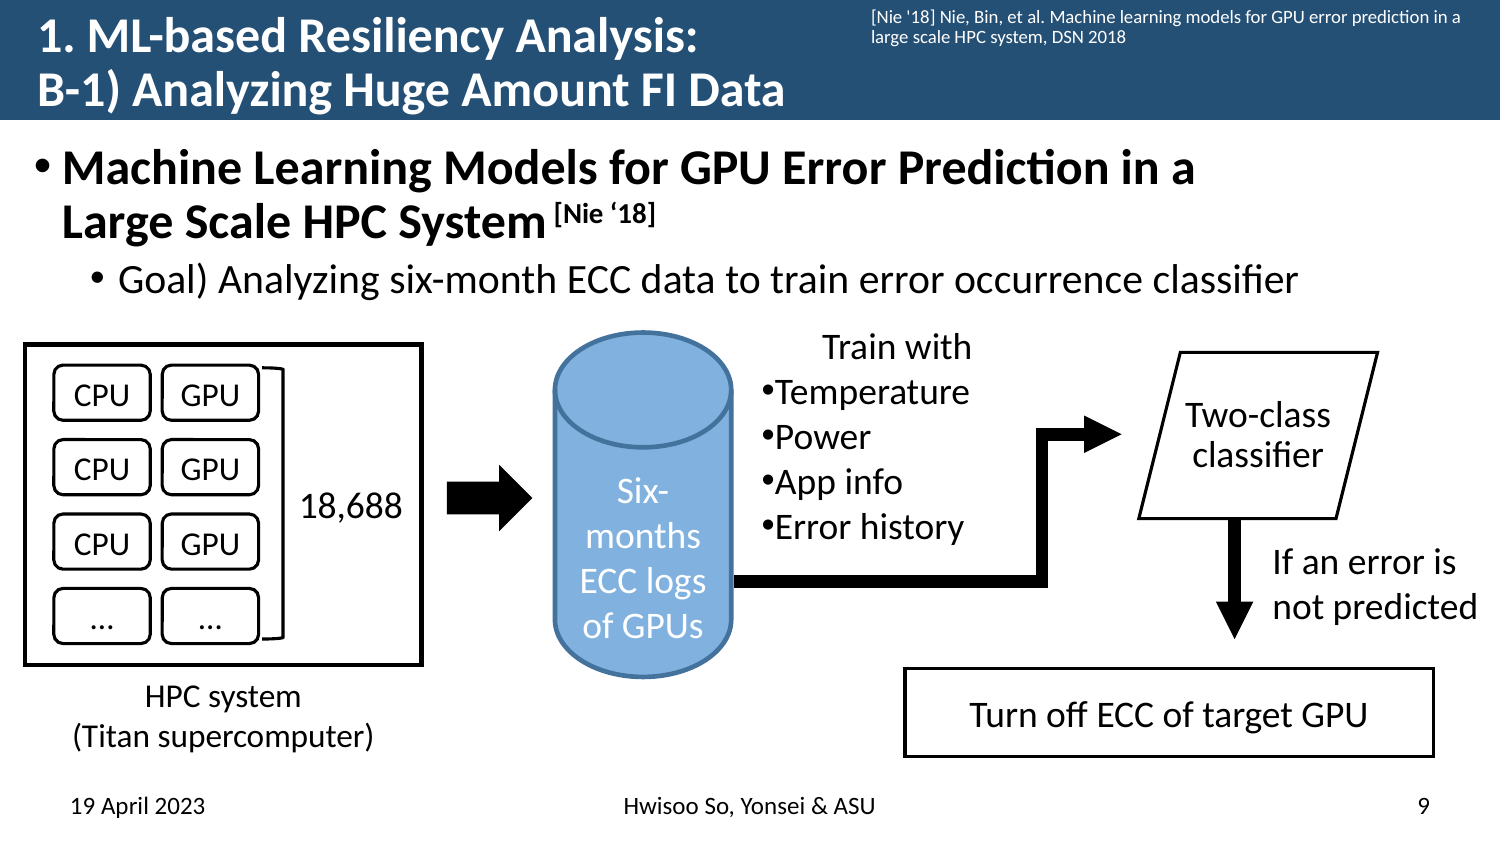

[Nie '18] Nie, Bin, et al. Machine learning models for GPU error prediction in a large scale HPC system, DSN 2018
# 1. ML-based Resiliency Analysis: B-1) Analyzing Huge Amount FI Data
Machine Learning Models for GPU Error Prediction in a
Large Scale HPC System [Nie ‘18]
Goal) Analyzing six-month ECC data to train error occurrence classifier
Train with
Temperature
Power
App info
Error history

Six-months
ECC logs
of GPUs

Two-class
classifier
CPU
GPU

CPU
GPU
18,688
CPU
GPU
…
…

If an error is
not predicted
HPC system
(Titan supercomputer)
Turn off ECC of target GPU
19 April 2023
Hwisoo So, Yonsei & ASU
9